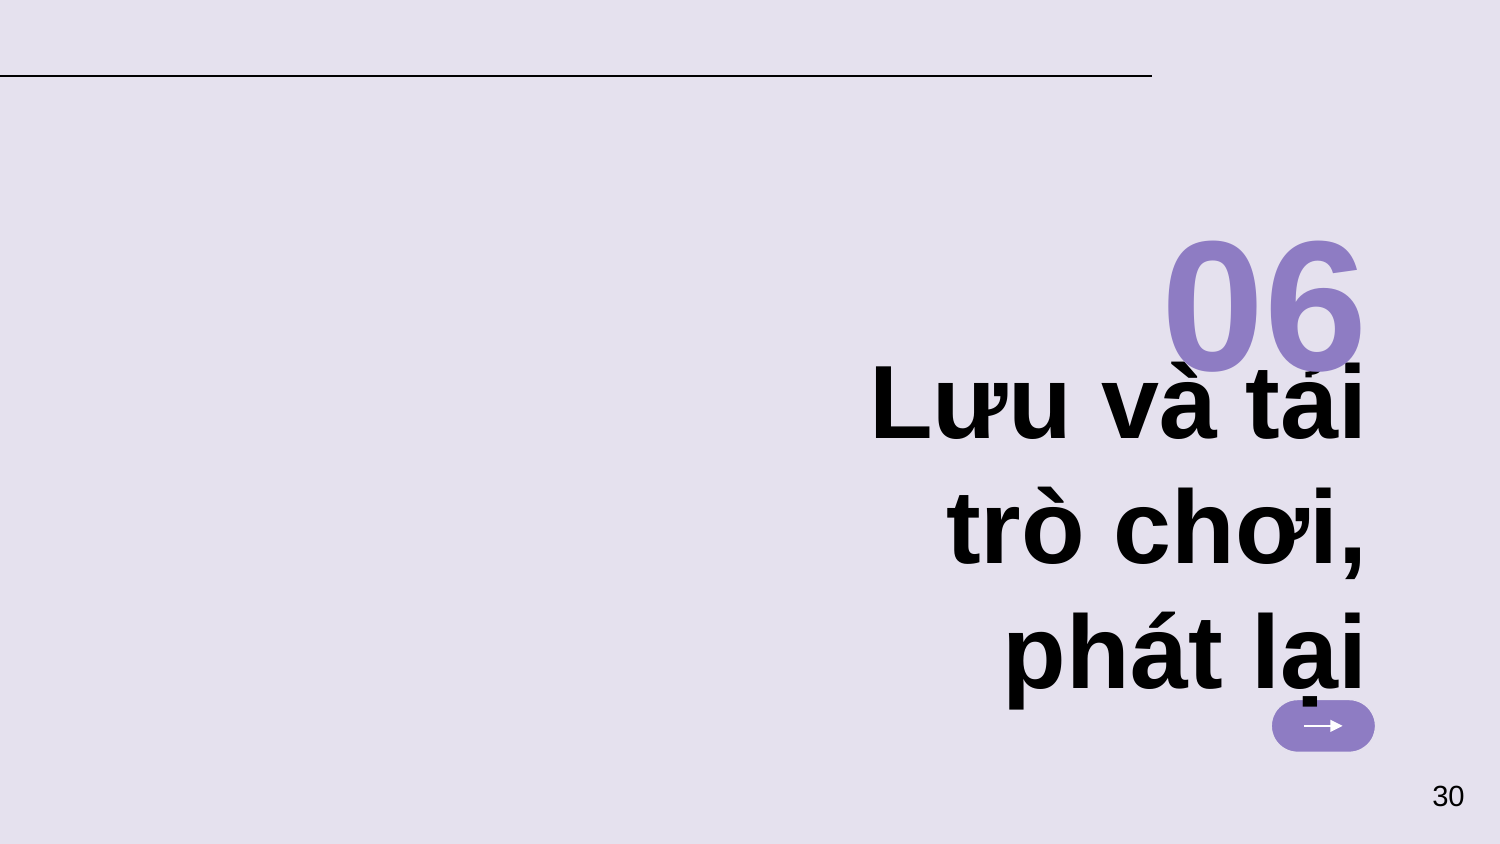

06
# Lưu và tải trò chơi, phát lại
30